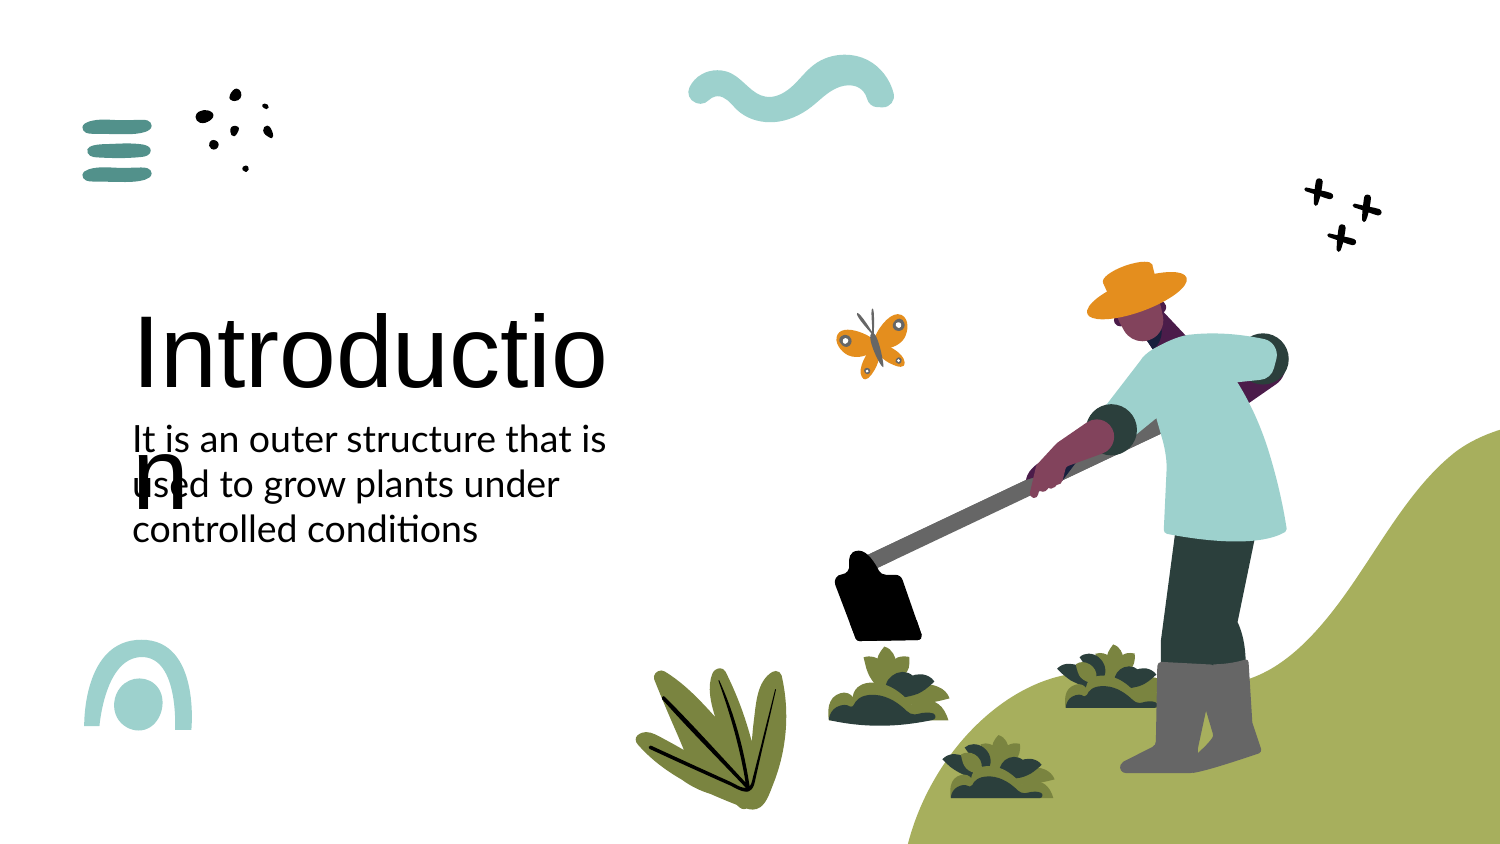

# Introduction

It is an outer structure that is used to grow plants under controlled conditions